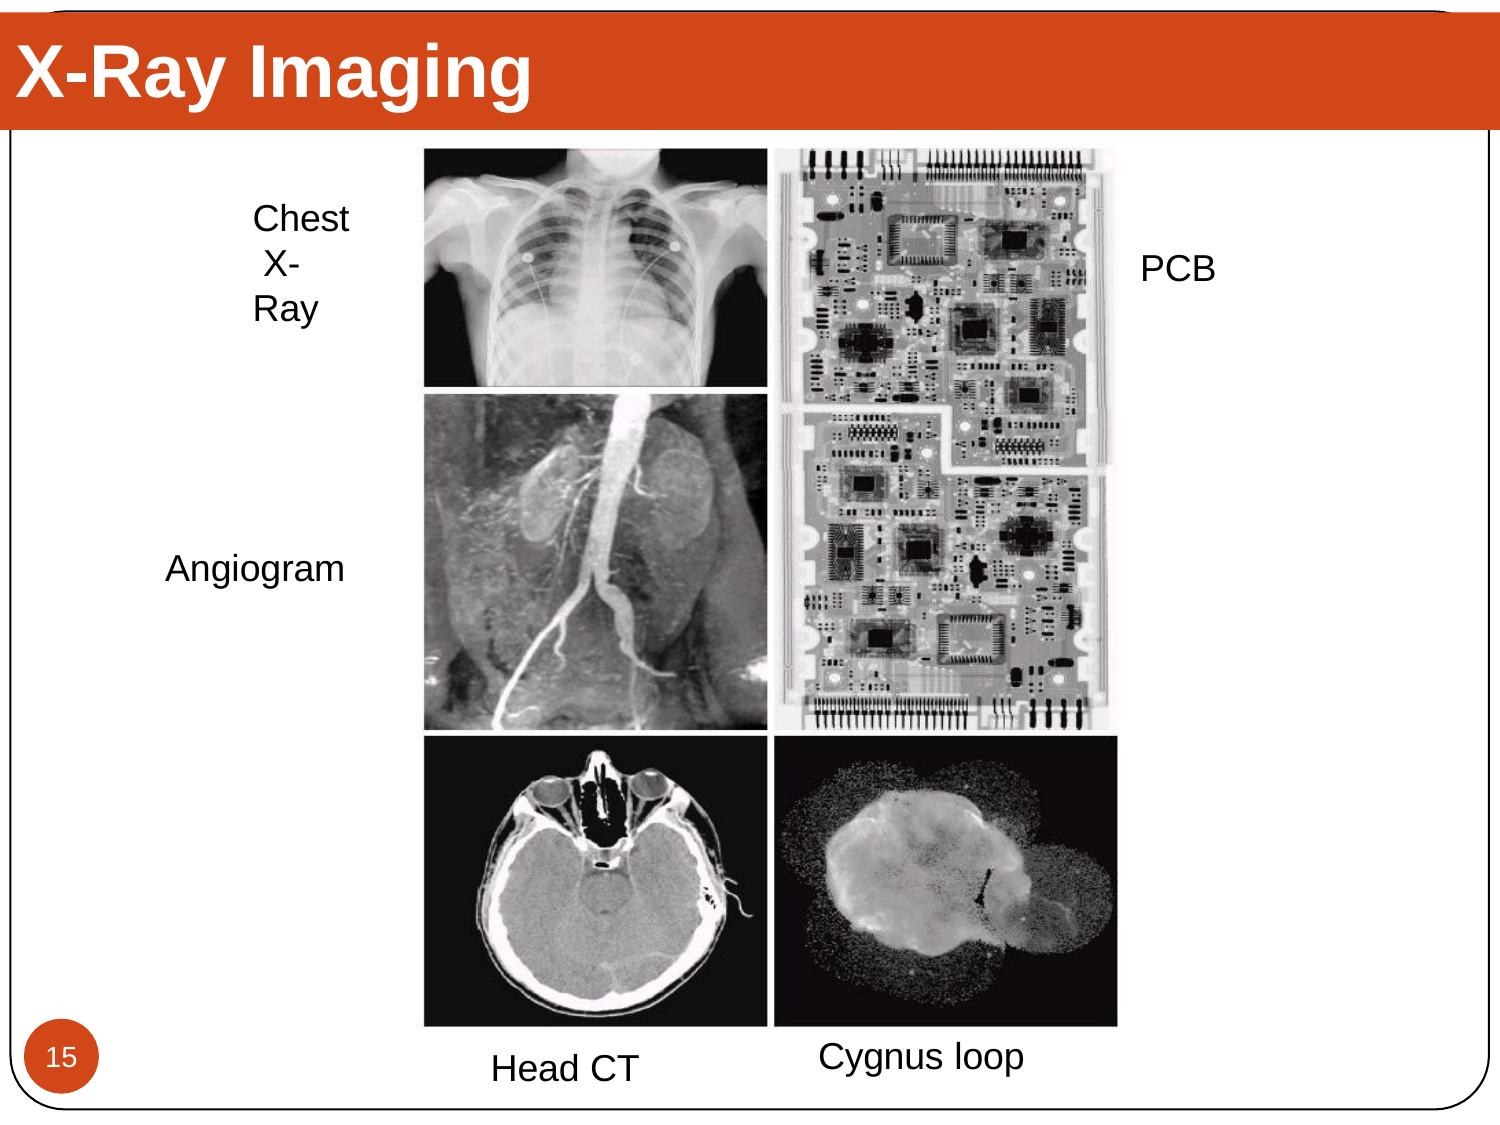

# X-Ray Imaging

Chest  X-Ray
PCB
Angiogram

Cygnus loop
15
Head CT